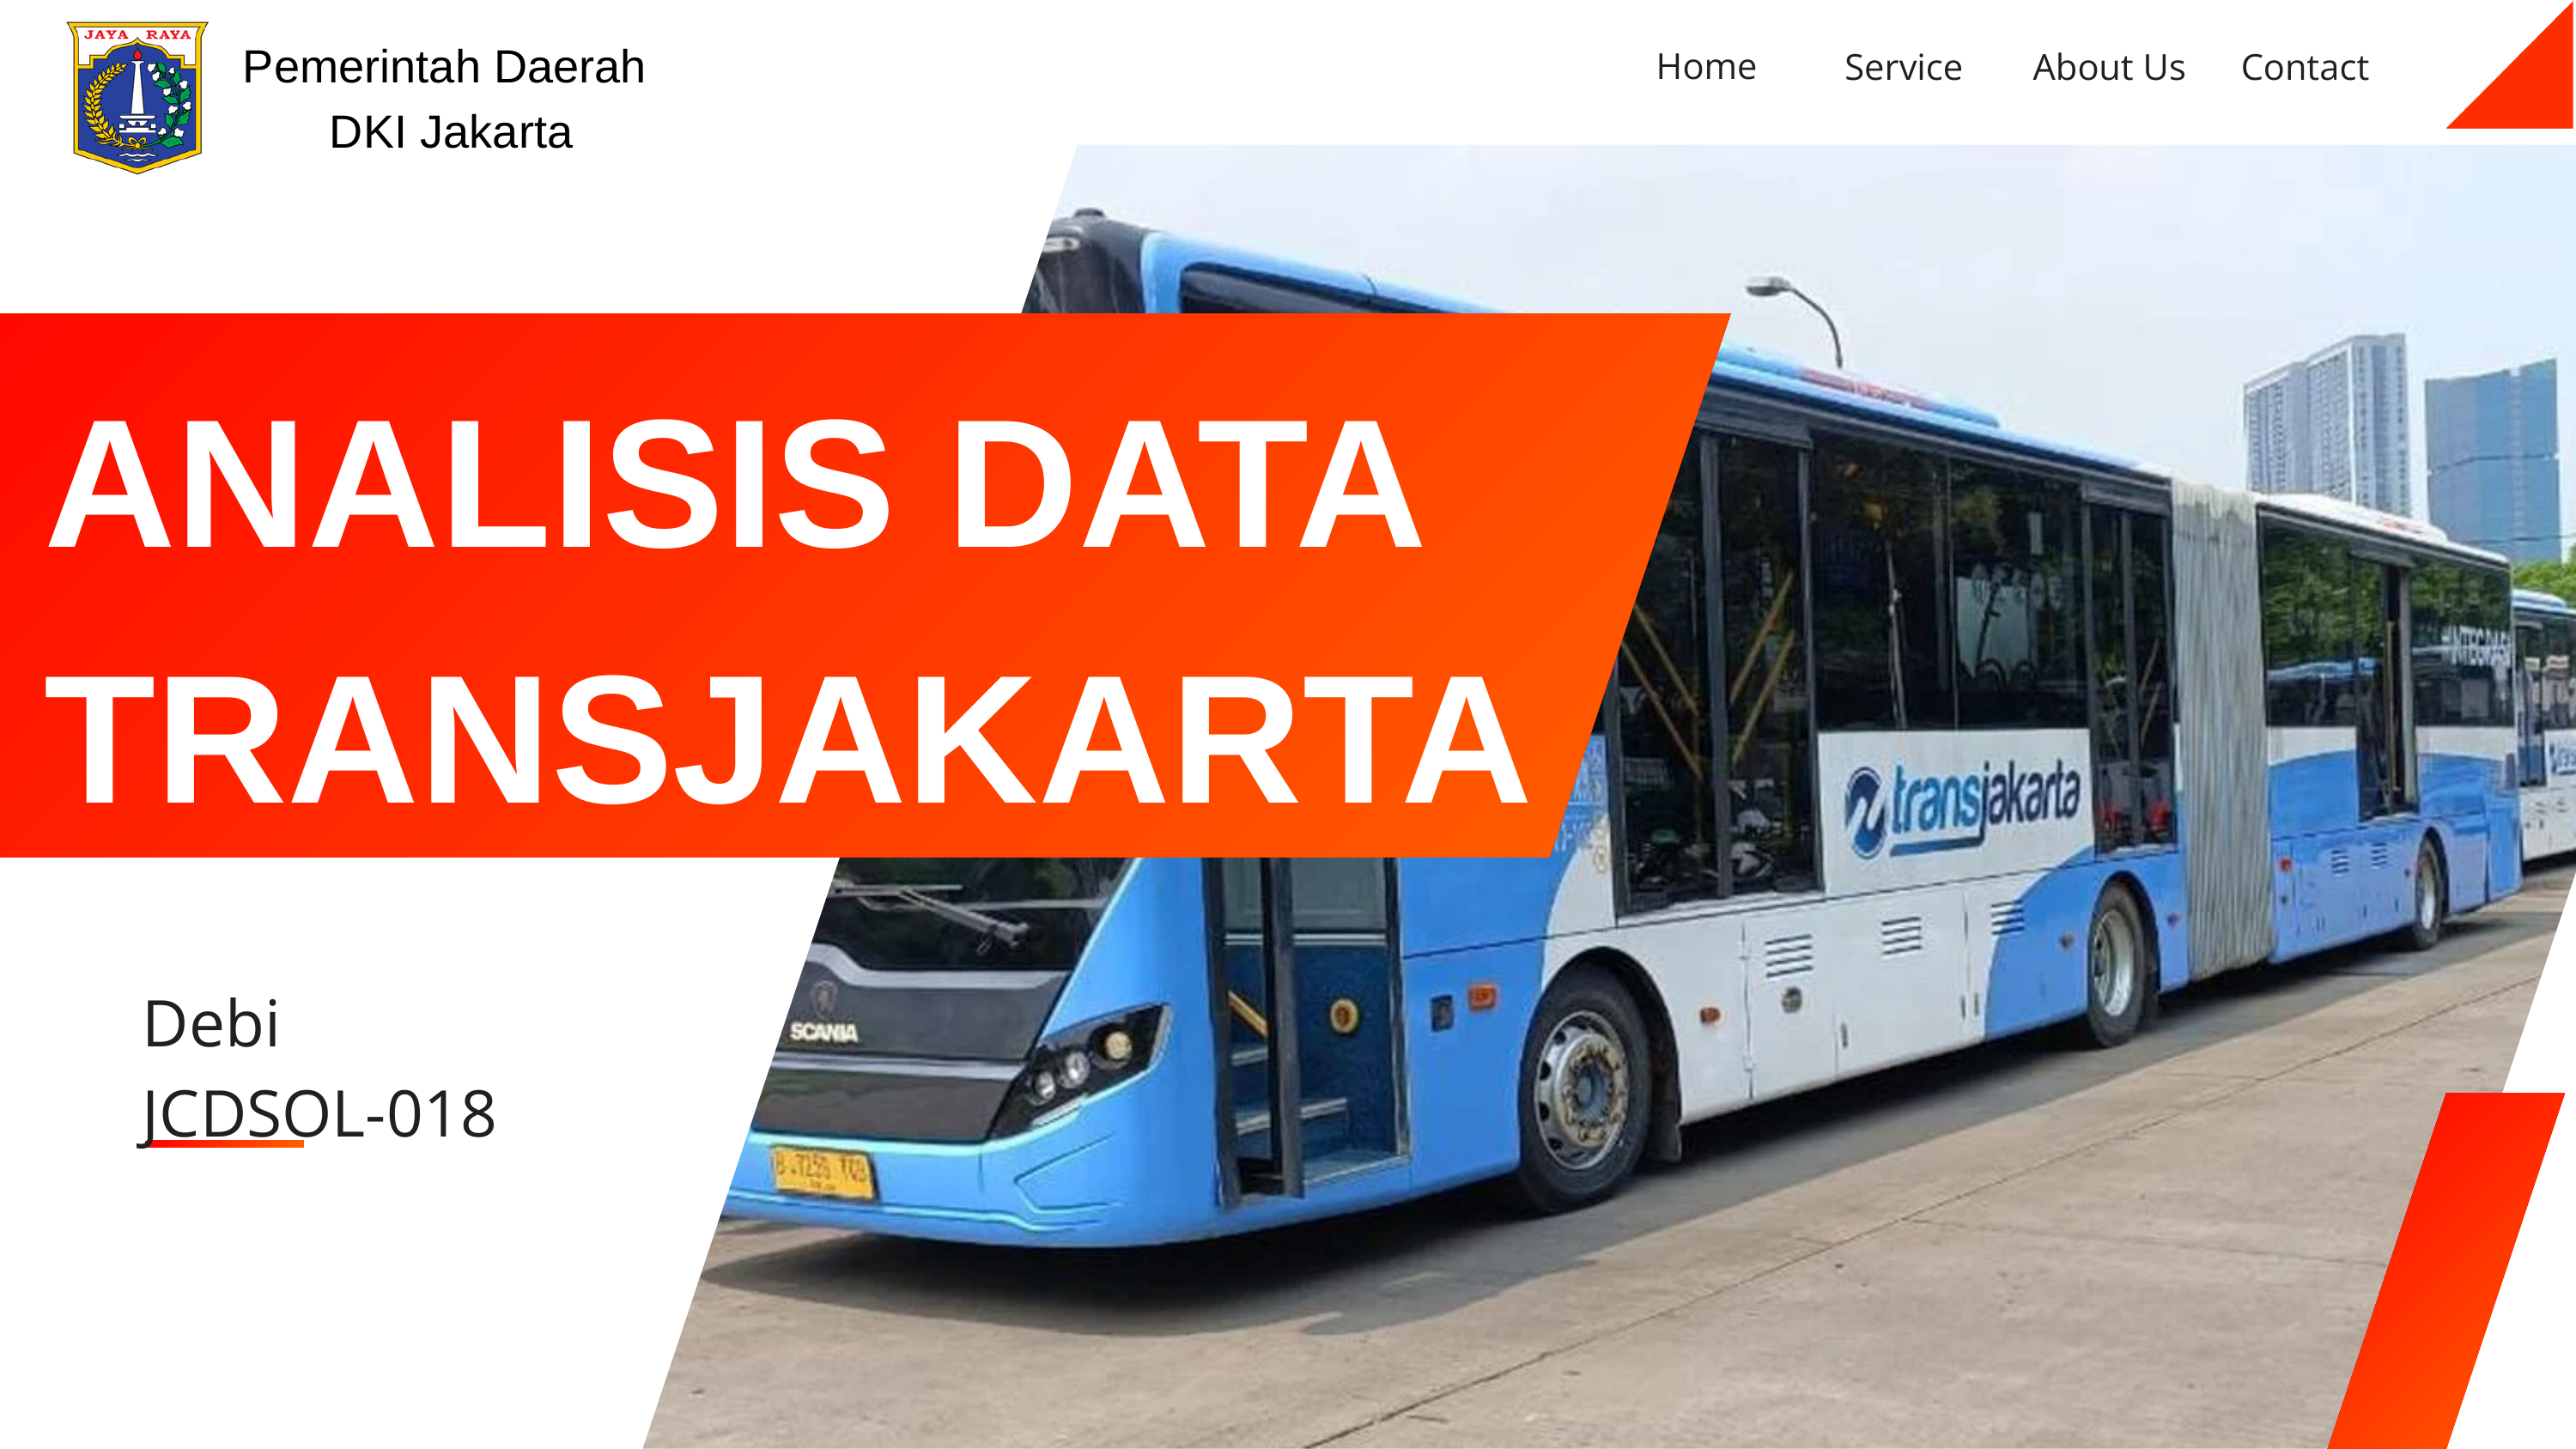

Pemerintah Daerah
DKI Jakarta
Home
Service
About Us
Contact

ANALISIS DATA TRANSJAKARTA
Debi
JCDSOL-018